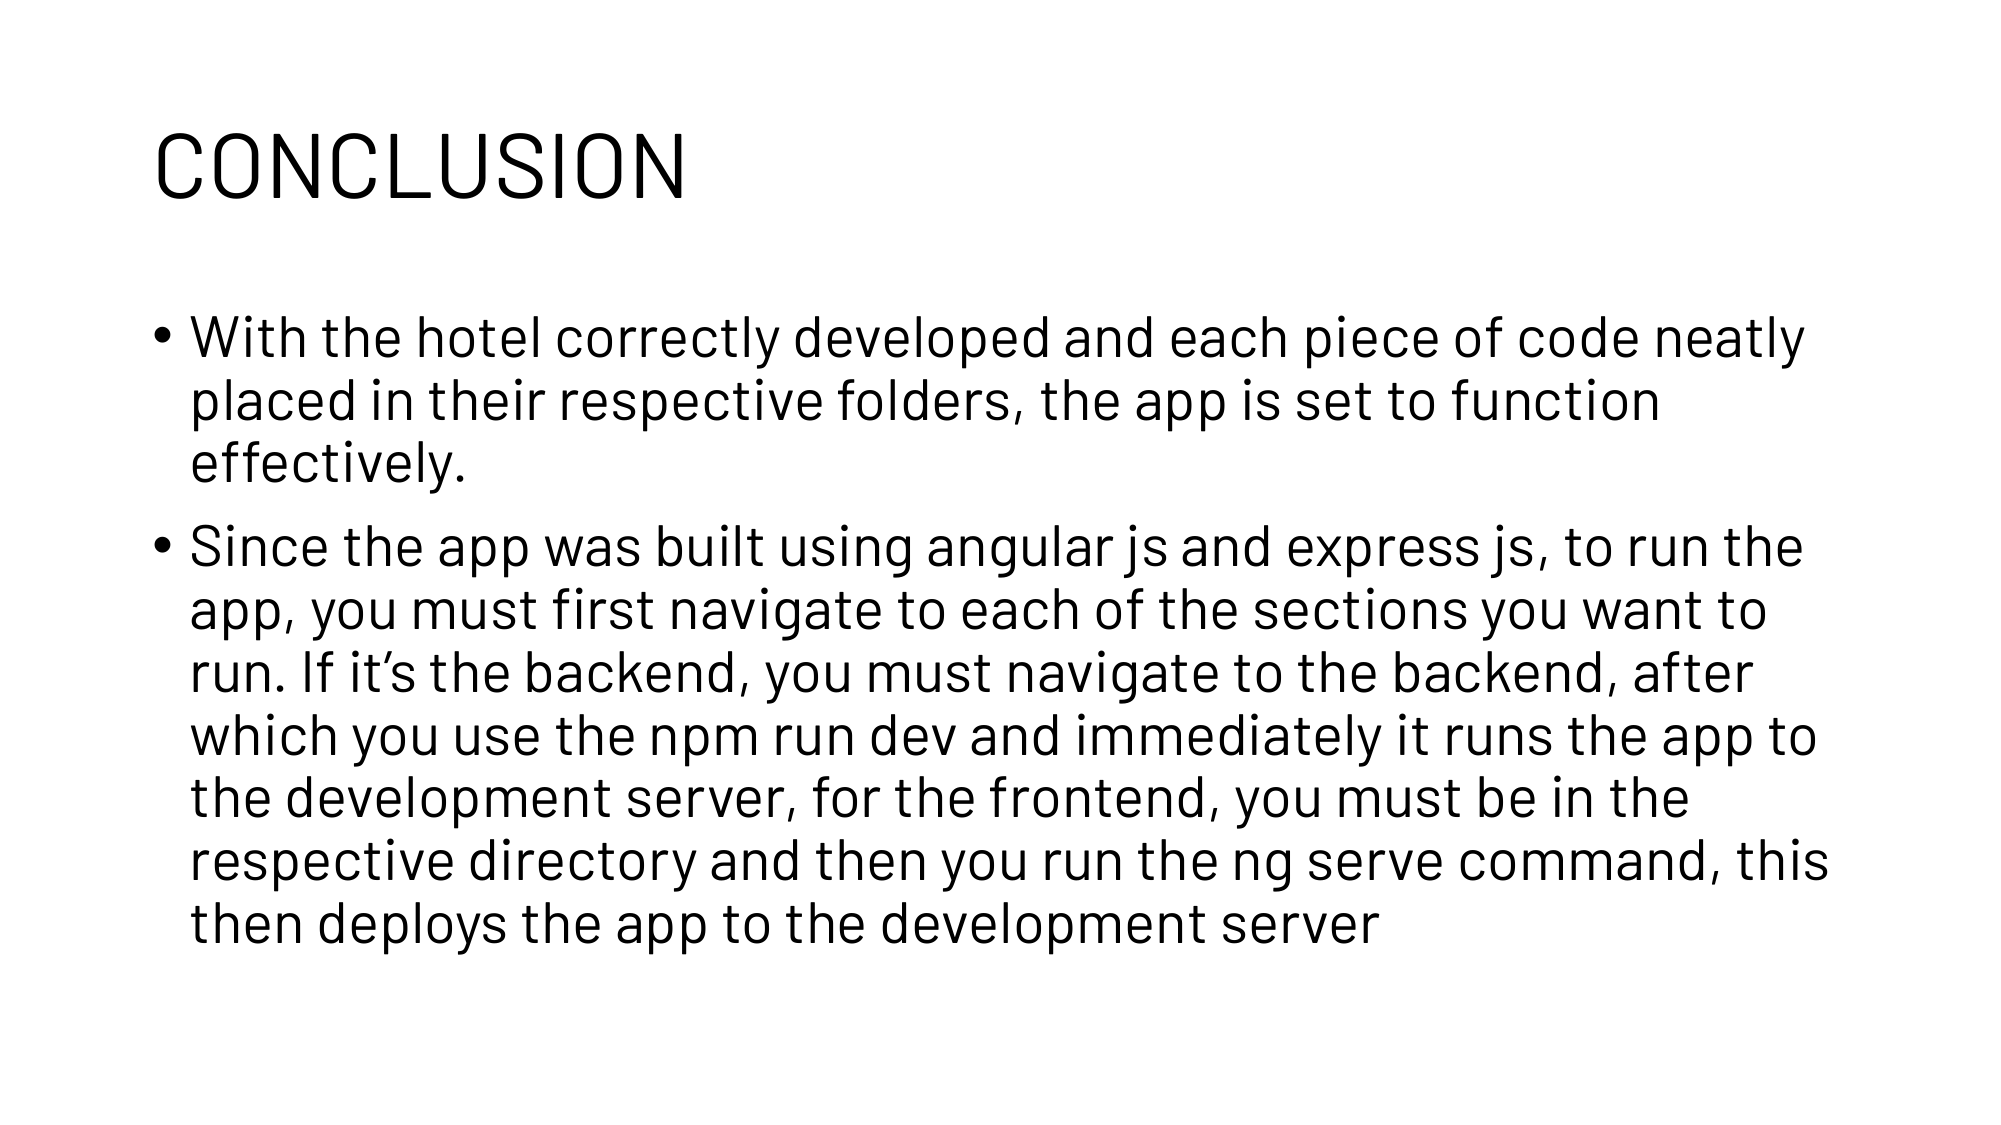

# CONCLUSION
With the hotel correctly developed and each piece of code neatly placed in their respective folders, the app is set to function effectively.
Since the app was built using angular js and express js, to run the app, you must first navigate to each of the sections you want to run. If it’s the backend, you must navigate to the backend, after which you use the npm run dev and immediately it runs the app to the development server, for the frontend, you must be in the respective directory and then you run the ng serve command, this then deploys the app to the development server